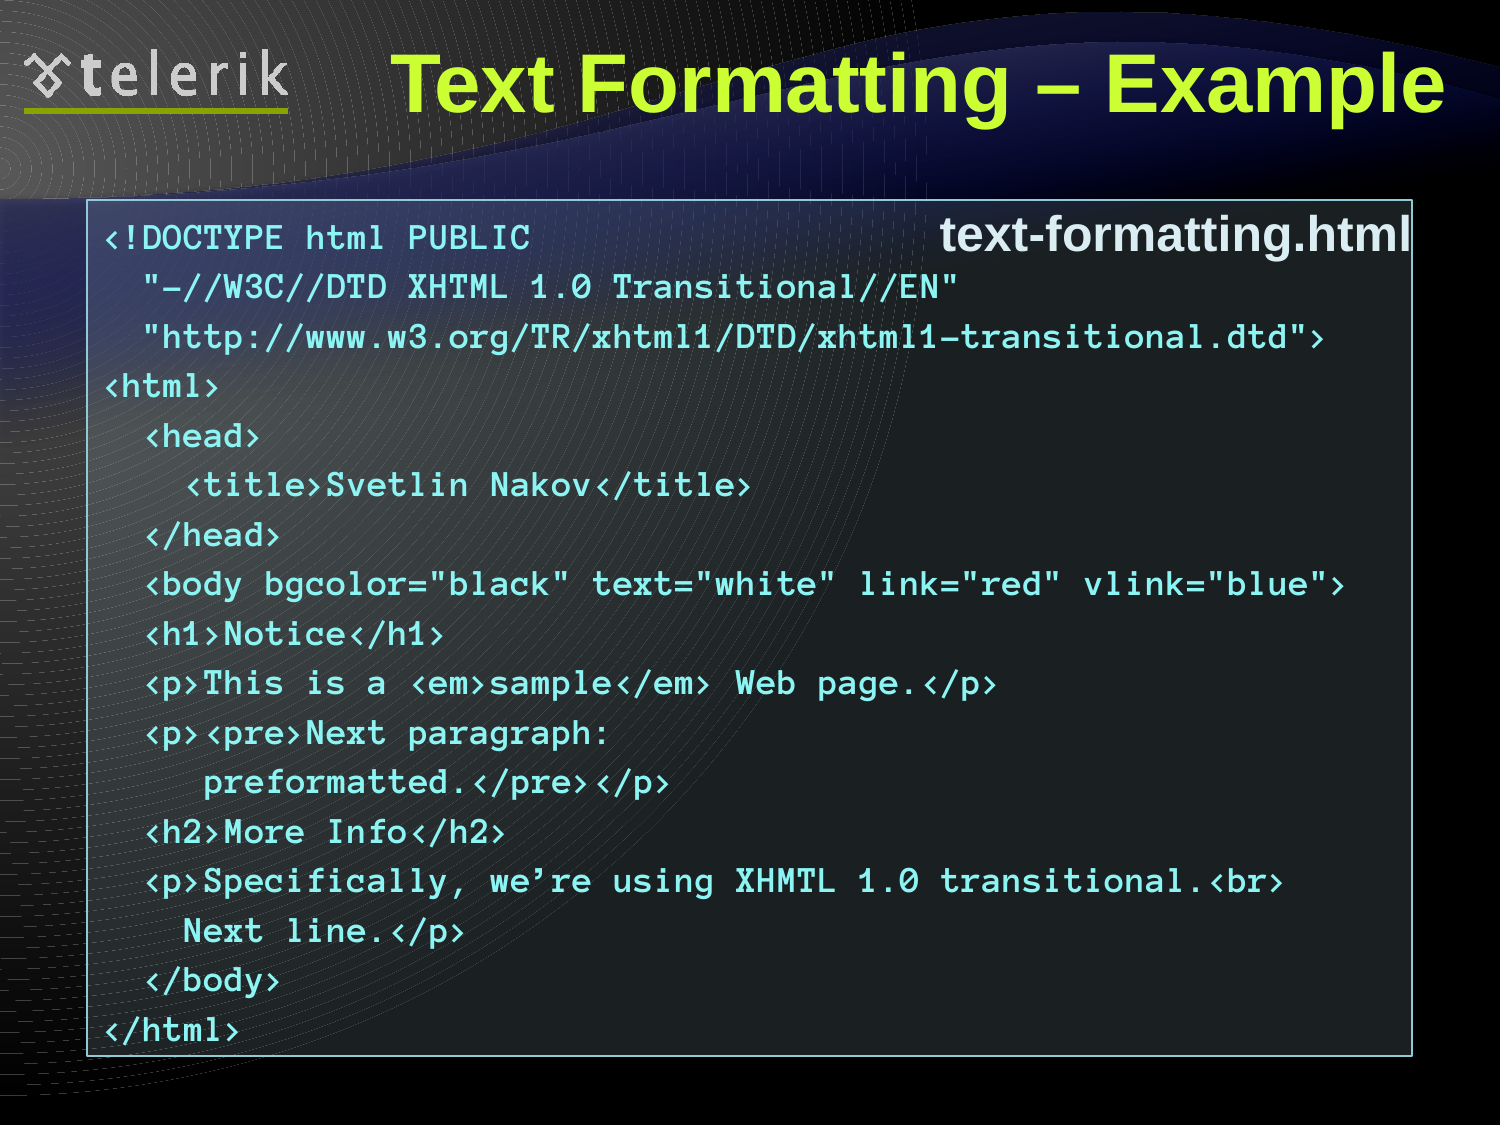

# Text Formatting – Example
text-formatting.html
<!DOCTYPE html PUBLIC
  "-//W3C//DTD XHTML 1.0 Transitional//EN"
  "http://www.w3.org/TR/xhtml1/DTD/xhtml1-transitional.dtd">
<html>
  <head>
    <title>Svetlin Nakov</title>
  </head>
  <body bgcolor="black" text="white" link="red" vlink="blue">
  <h1>Notice</h1>
  <p>This is a <em>sample</em> Web page.</p>
  <p><pre>Next paragraph:
     preformatted.</pre></p>
  <h2>More Info</h2>
  <p>Specifically, we’re using XHMTL 1.0 transitional.<br>
    Next line.</p>
  </body>
</html>